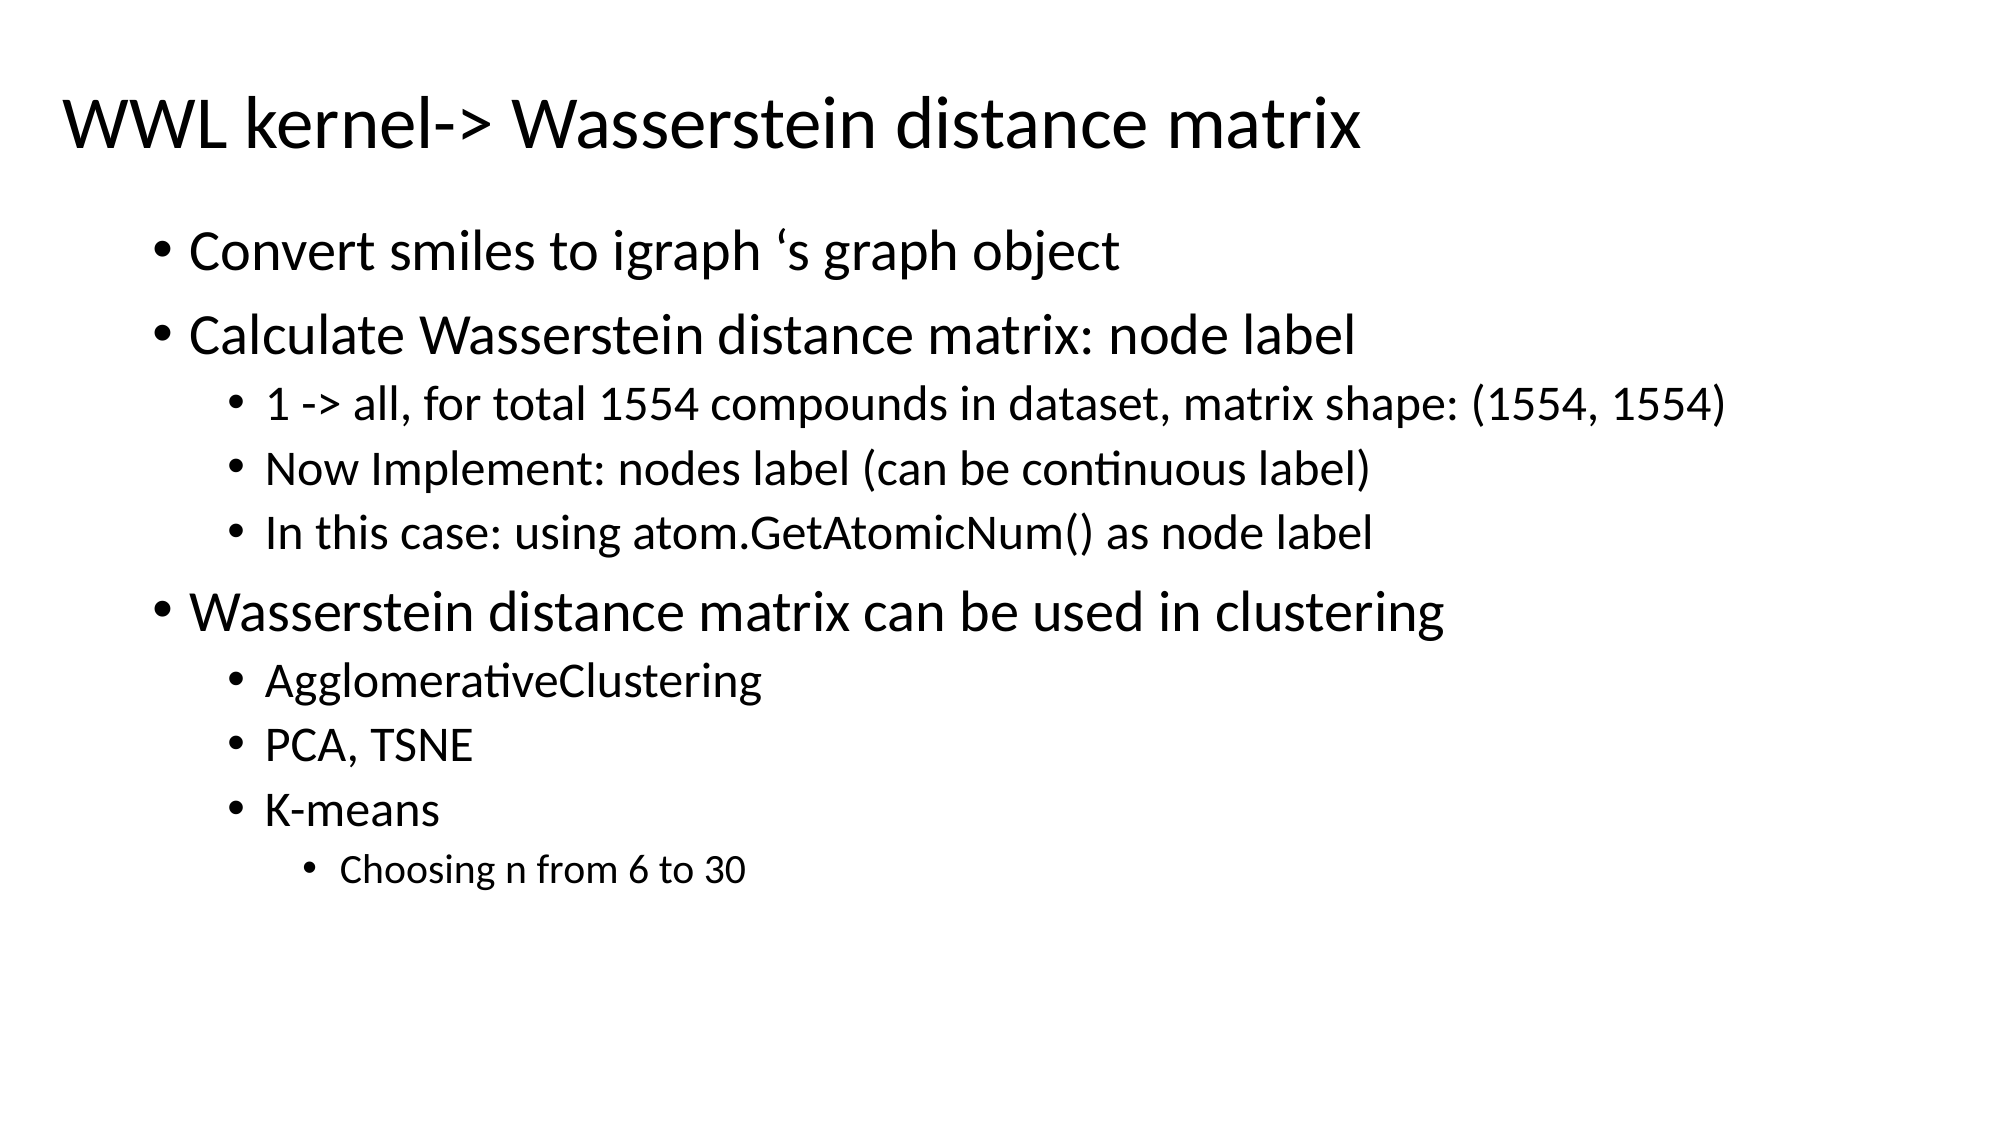

# WWL kernel-> Wasserstein distance matrix
Convert smiles to igraph ‘s graph object
Calculate Wasserstein distance matrix: node label
1 -> all, for total 1554 compounds in dataset, matrix shape: (1554, 1554)
Now Implement: nodes label (can be continuous label)
In this case: using atom.GetAtomicNum() as node label
Wasserstein distance matrix can be used in clustering
AgglomerativeClustering
PCA, TSNE
K-means
Choosing n from 6 to 30